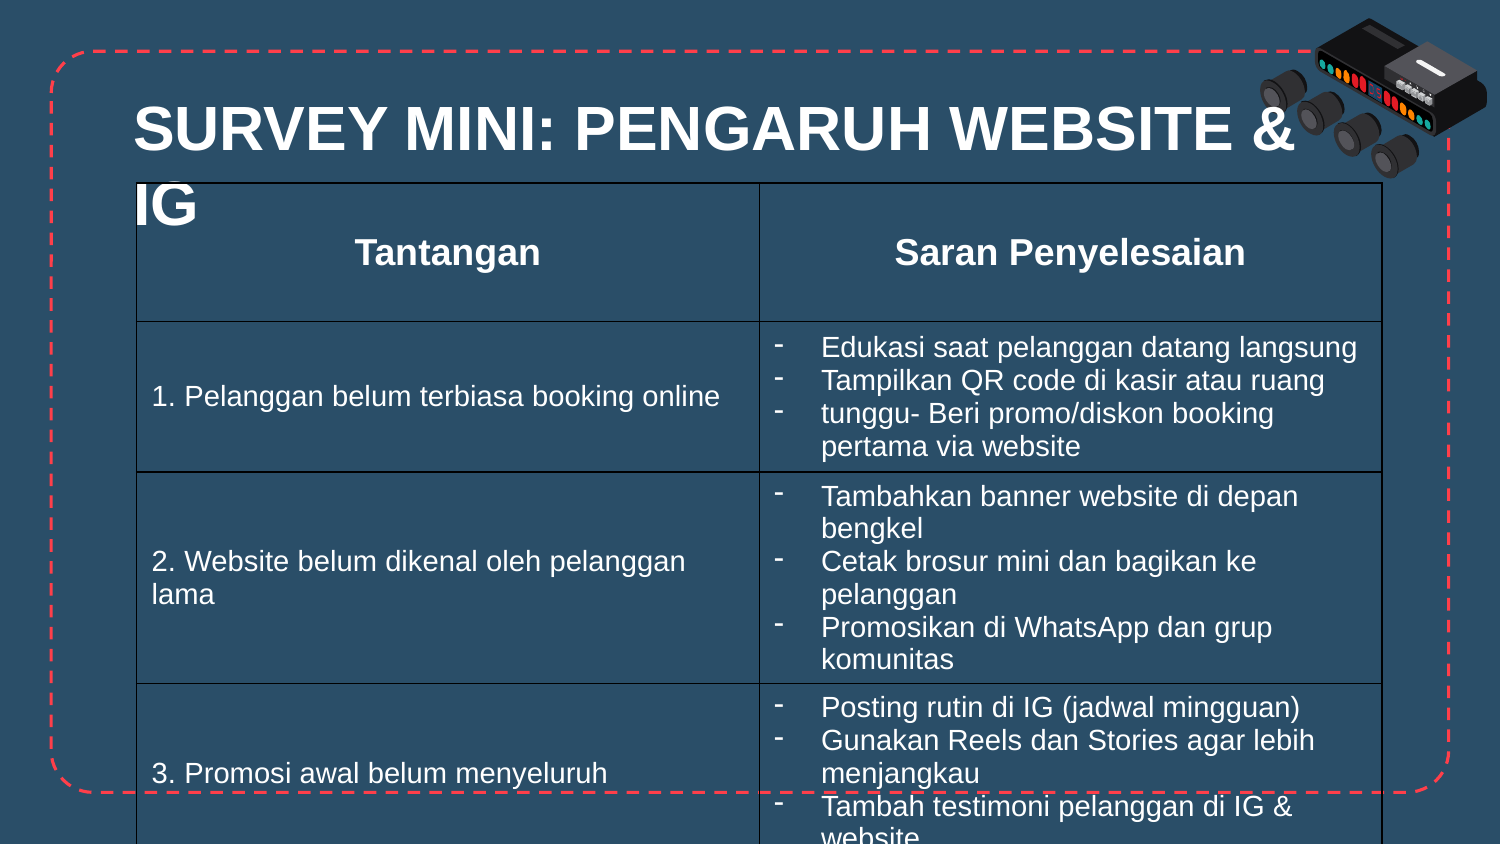

# SURVEY MINI: PENGARUH WEBSITE & IG
| Tantangan | Saran Penyelesaian |
| --- | --- |
| 1. Pelanggan belum terbiasa booking online | Edukasi saat pelanggan datang langsung Tampilkan QR code di kasir atau ruang tunggu- Beri promo/diskon booking pertama via website |
| 2. Website belum dikenal oleh pelanggan lama | Tambahkan banner website di depan bengkel Cetak brosur mini dan bagikan ke pelanggan Promosikan di WhatsApp dan grup komunitas |
| 3. Promosi awal belum menyeluruh | Posting rutin di IG (jadwal mingguan) Gunakan Reels dan Stories agar lebih menjangkau Tambah testimoni pelanggan di IG & website |